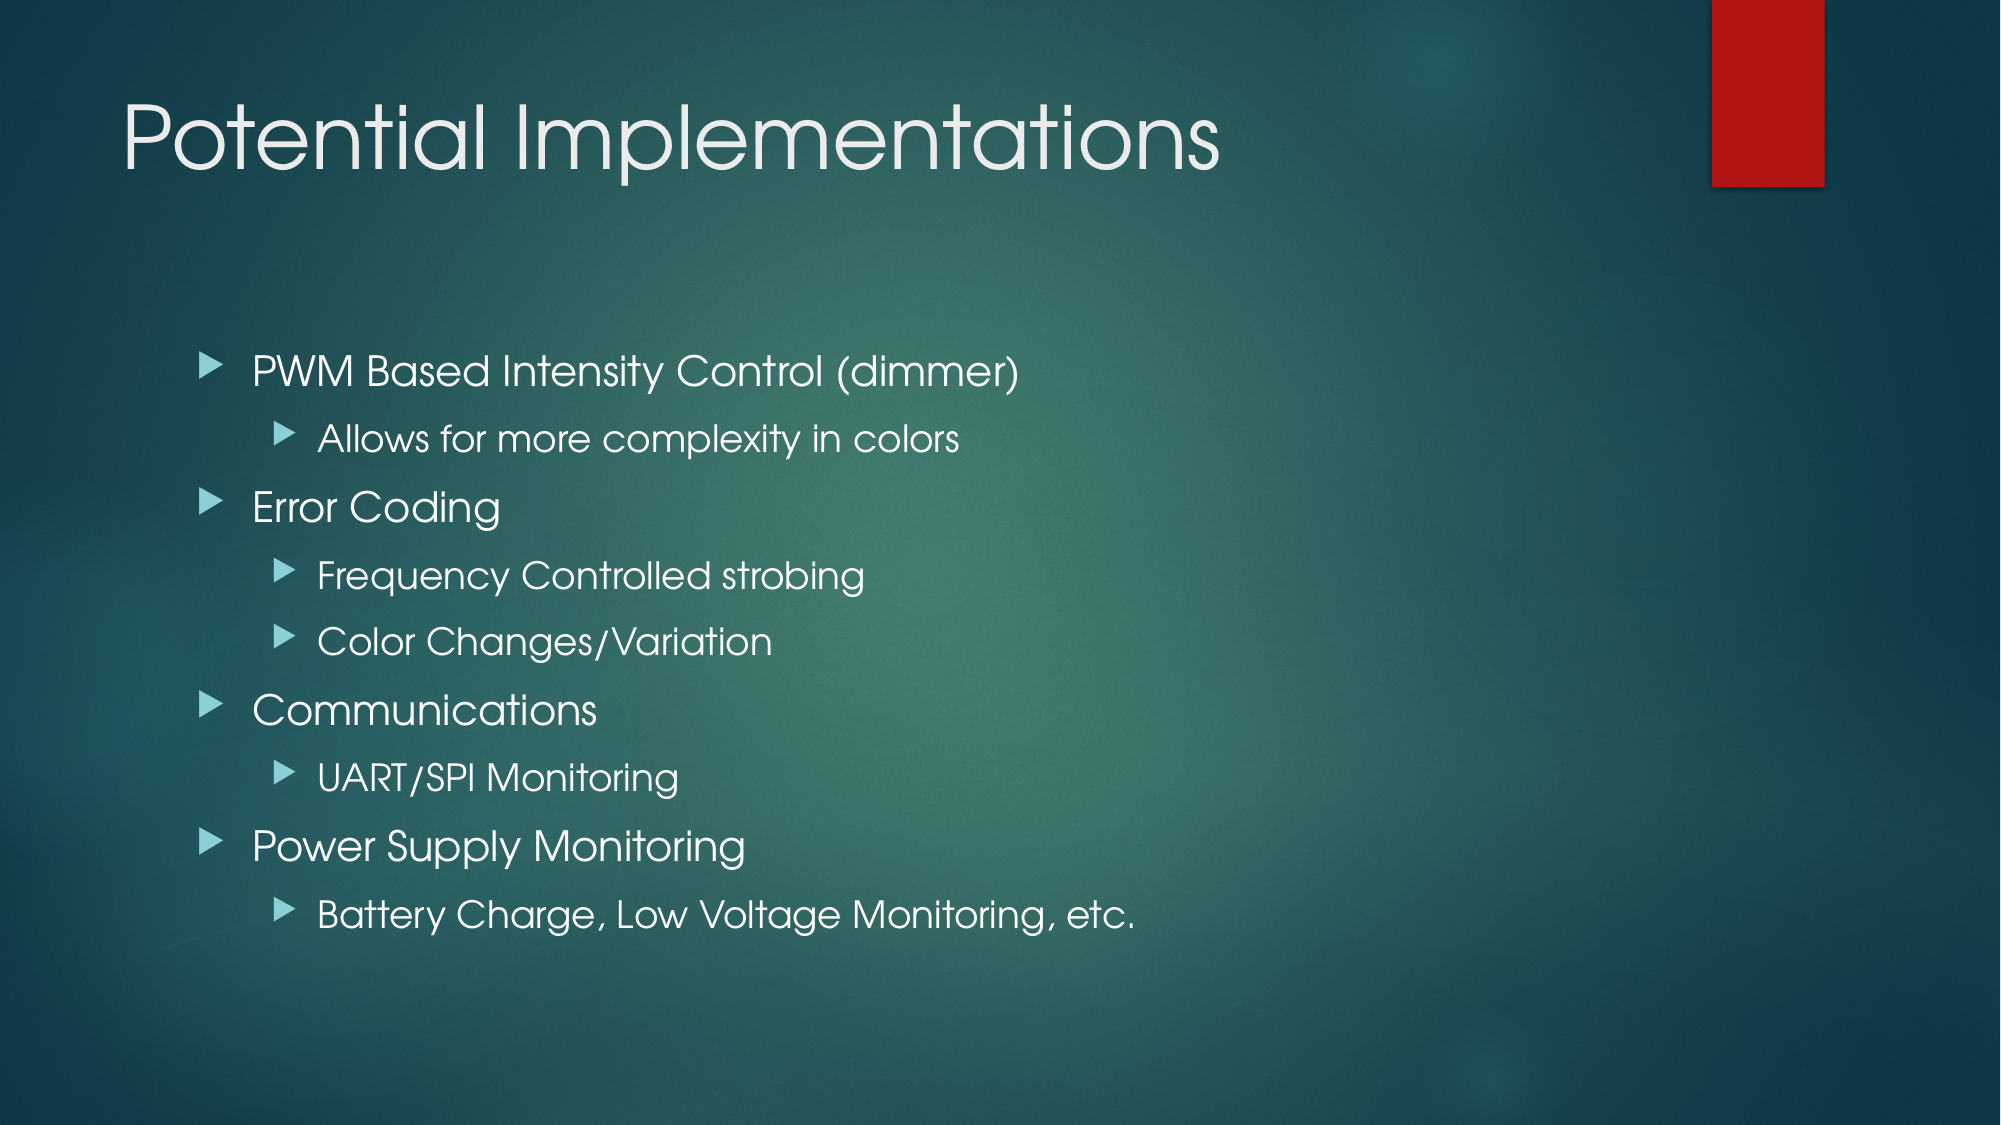

# Potential Implementations
PWM Based Intensity Control (dimmer)
Allows for more complexity in colors
Error Coding
Frequency Controlled strobing
Color Changes/Variation
Communications
UART/SPI Monitoring
Power Supply Monitoring
Battery Charge, Low Voltage Monitoring, etc.